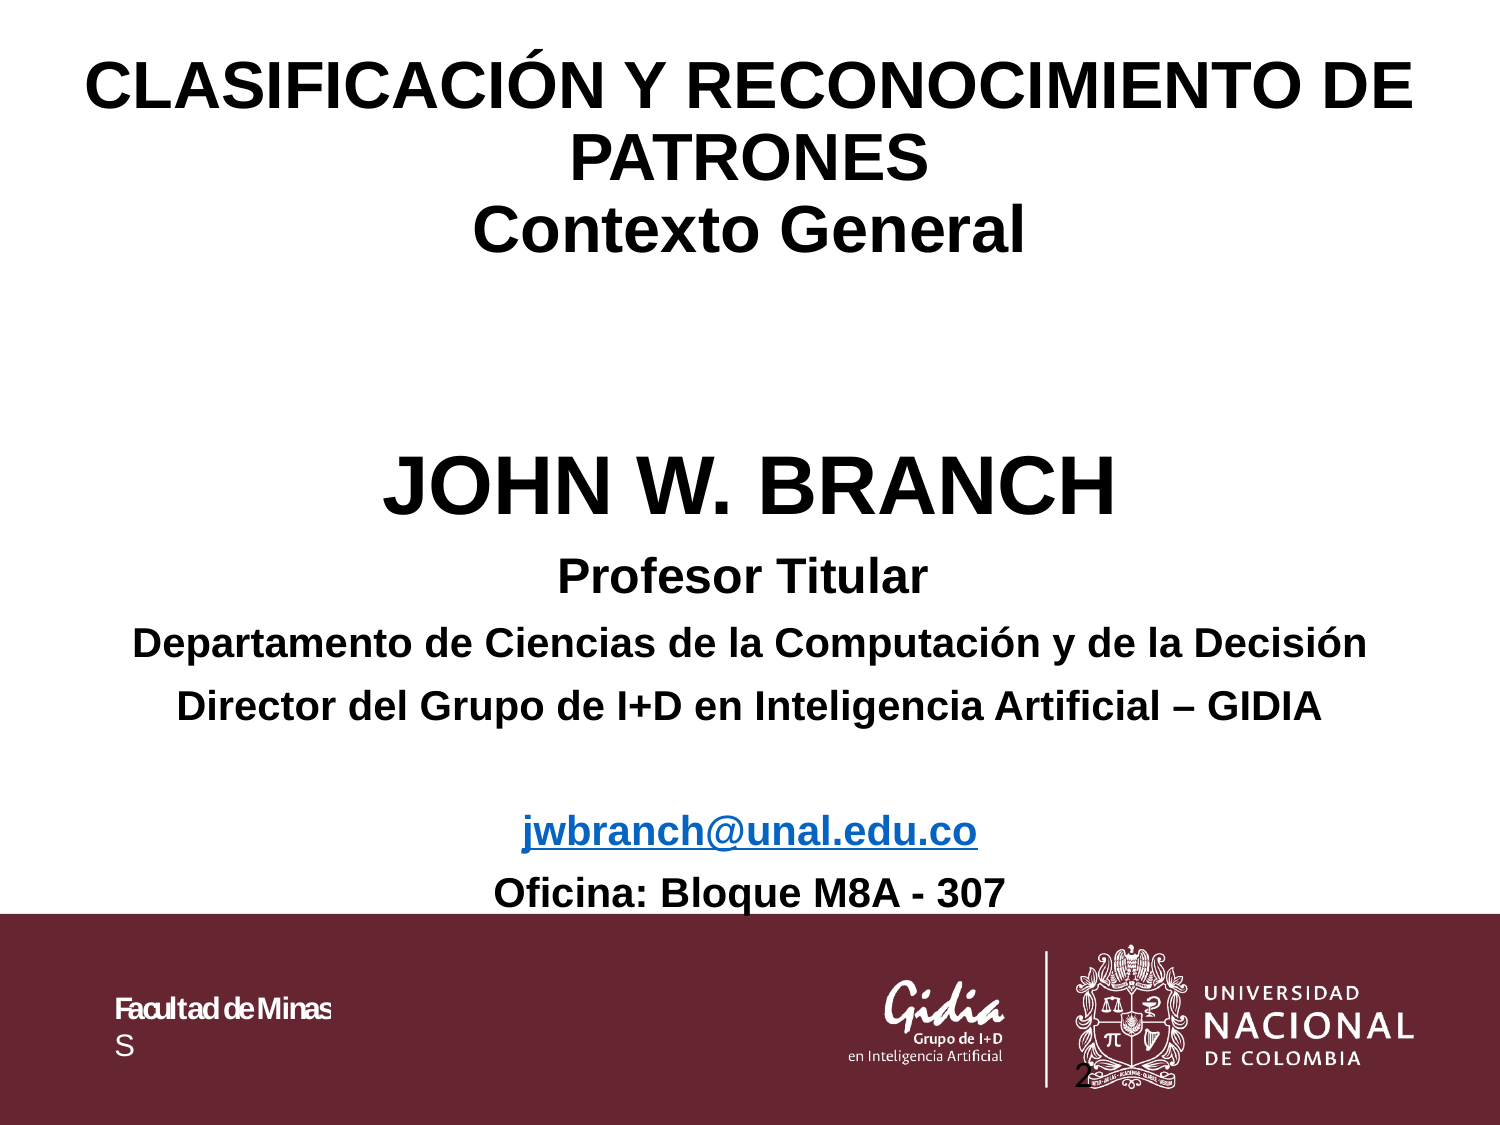

# CLASIFICACIÓN Y RECONOCIMIENTO DE PATRONES Contexto General
JOHN W. BRANCH
Profesor Titular
Departamento de Ciencias de la Computación y de la Decisión
Director del Grupo de I+D en Inteligencia Artificial – GIDIA

jwbranch@unal.edu.co
Oficina: Bloque M8A - 307

2